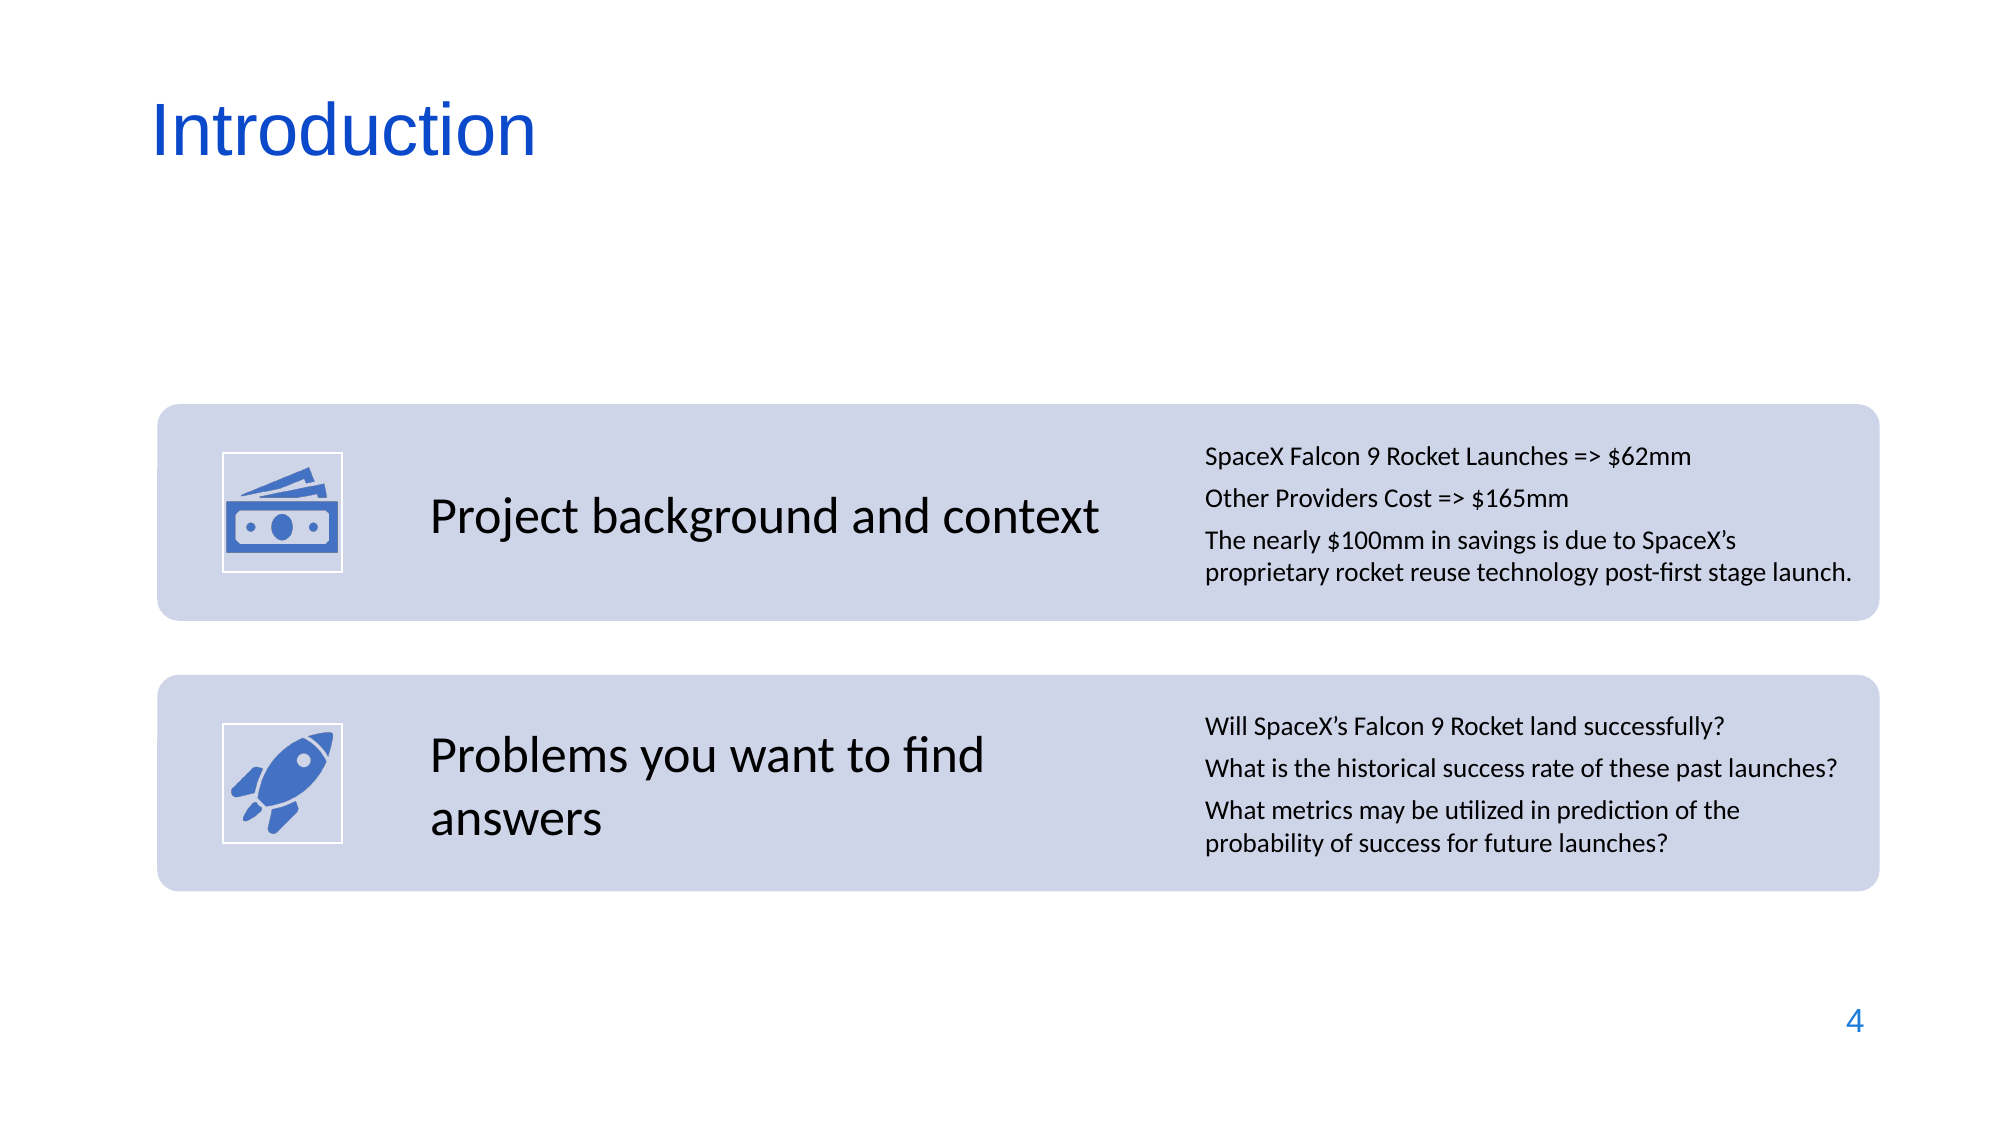

Introduction
Project background and context
SpaceX Falcon 9 Rocket Launches => $62mm
Other Providers Cost => $165mm
The nearly $100mm in savings is due to SpaceX’s proprietary rocket reuse technology post-first stage launch.
Problems you want to find answers
Will SpaceX’s Falcon 9 Rocket land successfully?
What is the historical success rate of these past launches?
What metrics may be utilized in prediction of the probability of success for future launches?
4